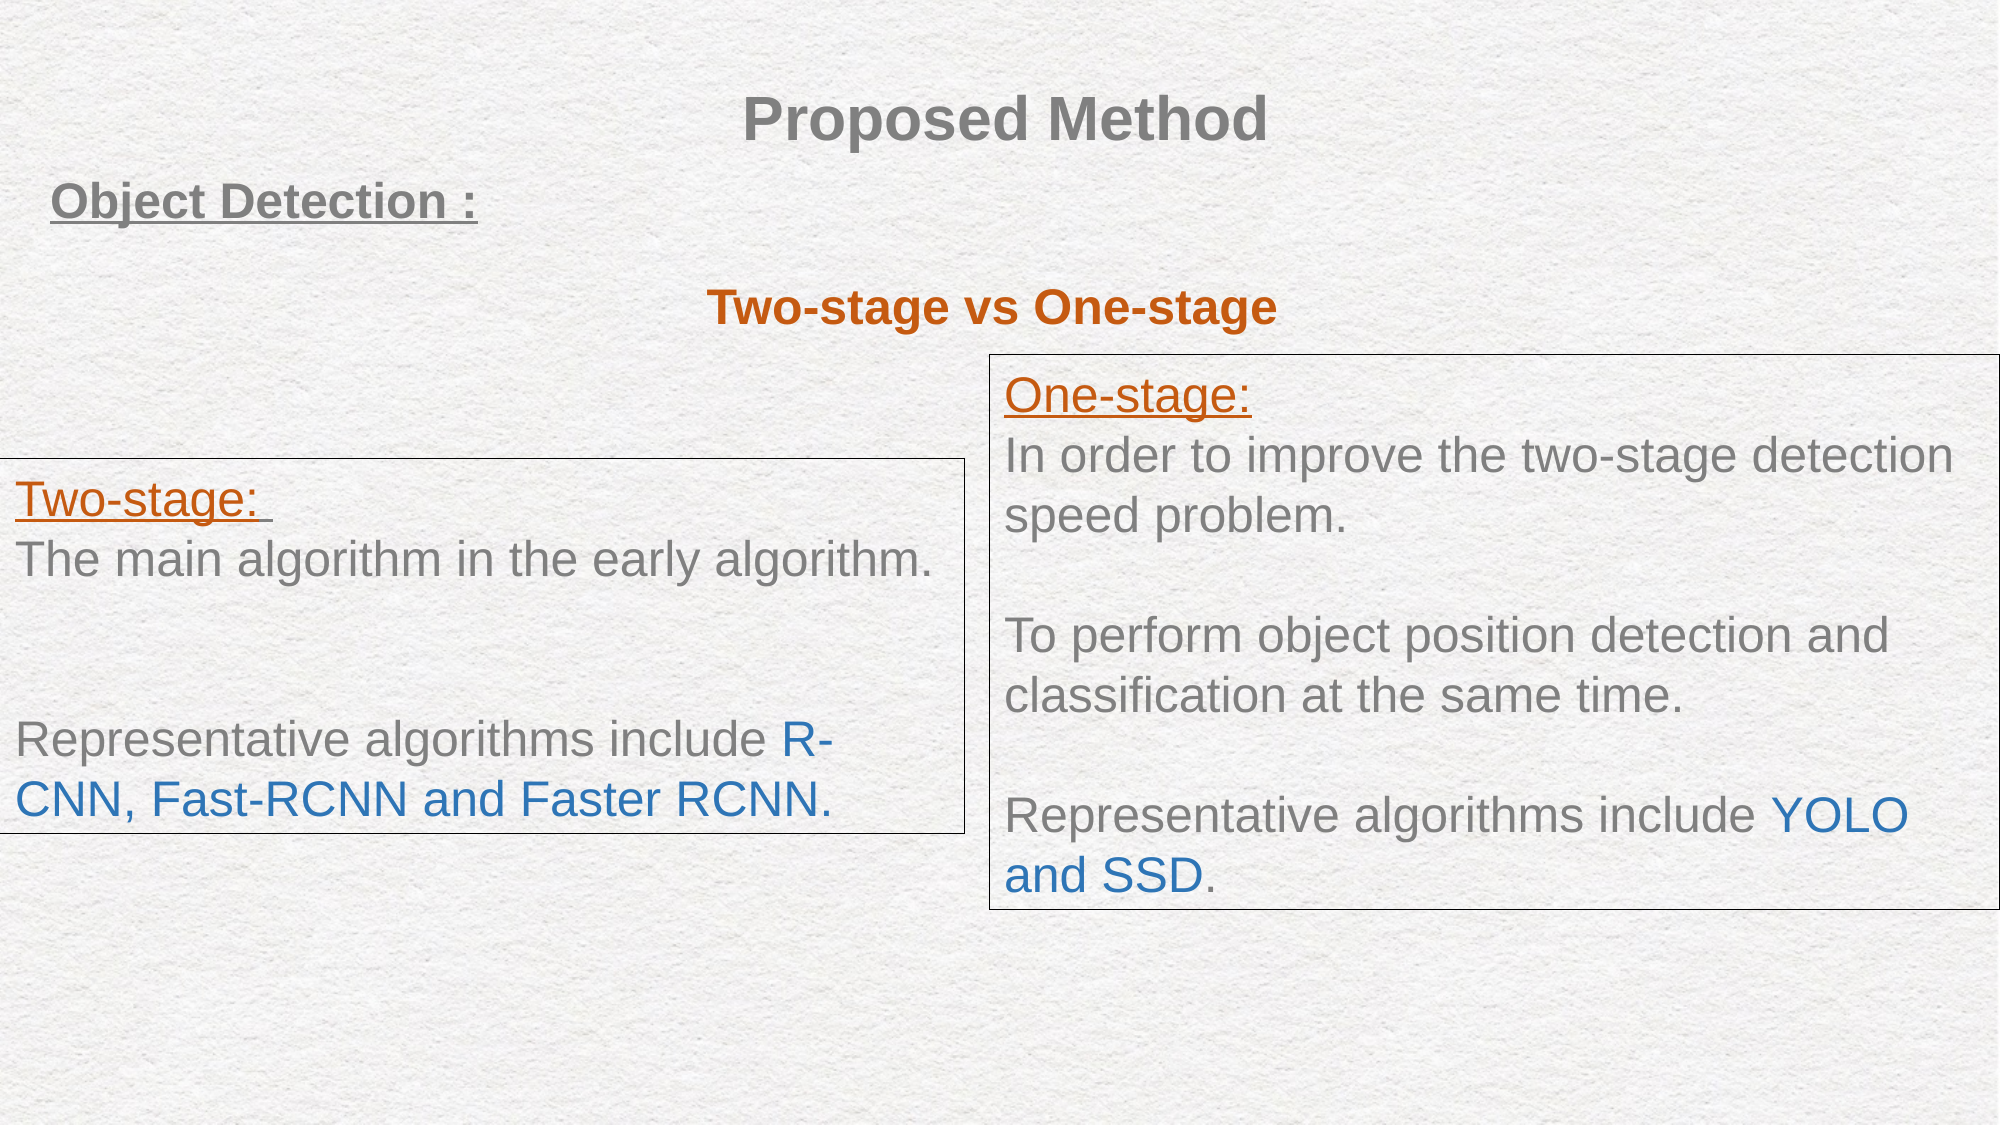

Proposed Method
Object Detection :
Two-stage vs One-stage
One-stage:
In order to improve the two-stage detection speed problem.

To perform object position detection and classification at the same time.

Representative algorithms include YOLO and SSD.
Two-stage:
The main algorithm in the early algorithm.

Representative algorithms include R-CNN, Fast-RCNN and Faster RCNN.